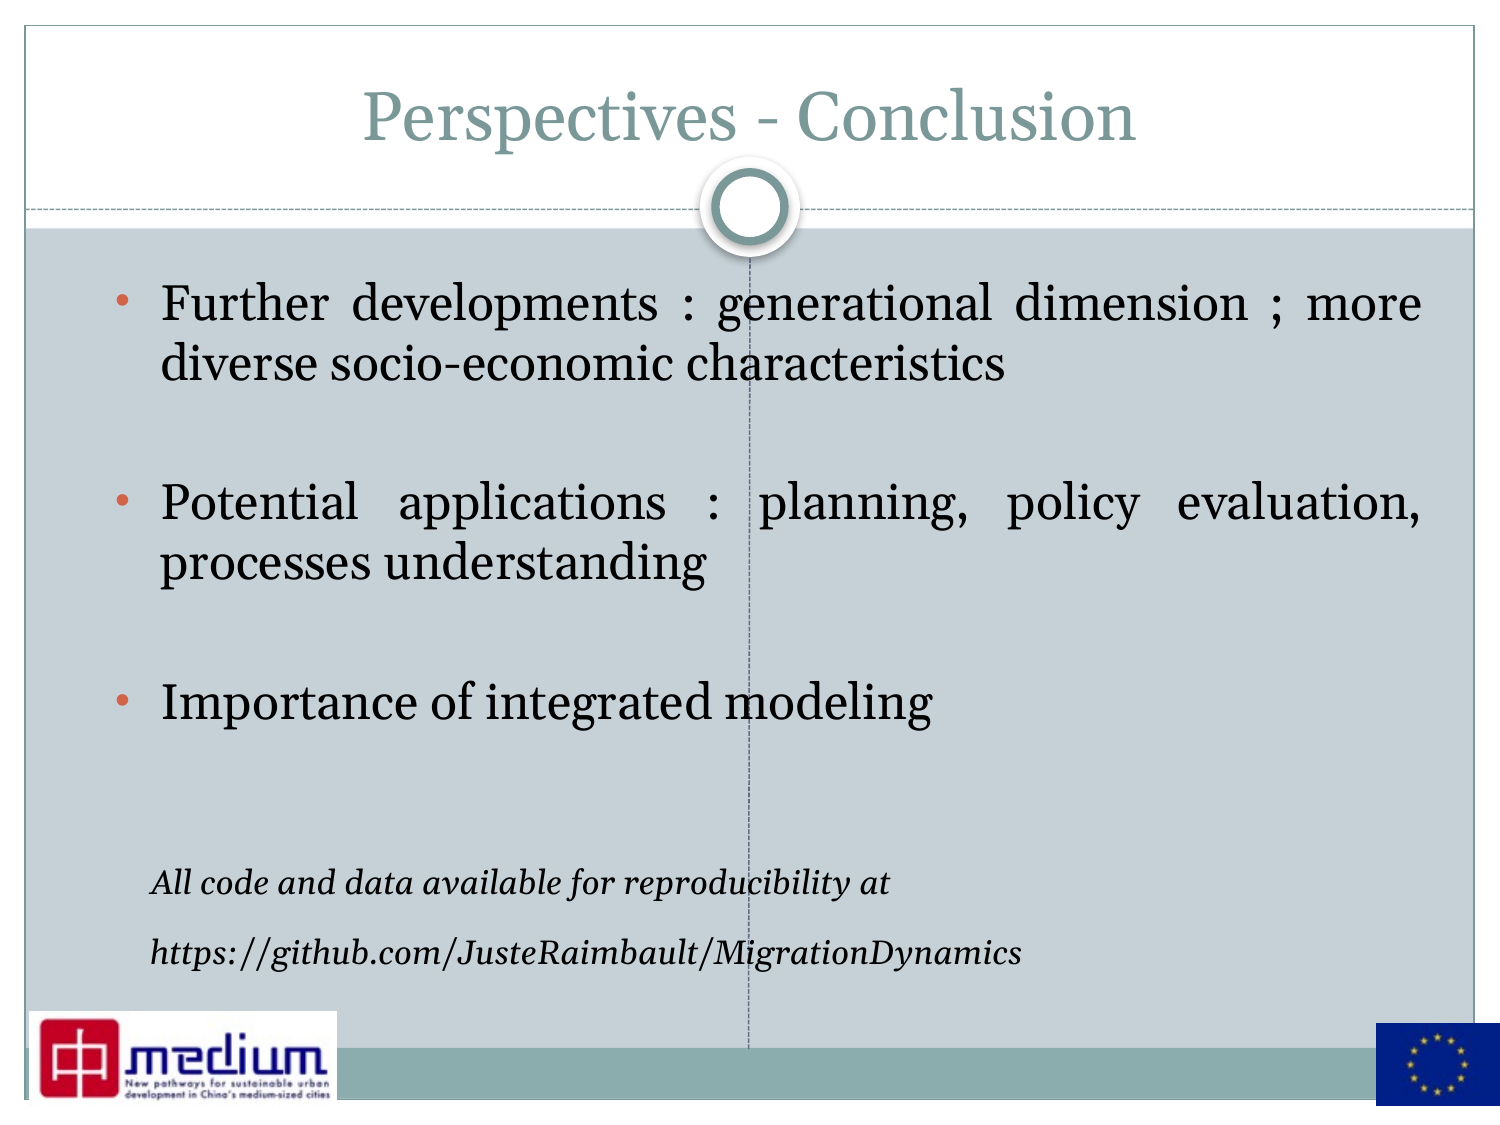

# Perspectives - Conclusion
Further developments : generational dimension ; more diverse socio-economic characteristics

Potential applications : planning, policy evaluation, processes understanding

Importance of integrated modeling
All code and data available for reproducibility at
https://github.com/JusteRaimbault/MigrationDynamics